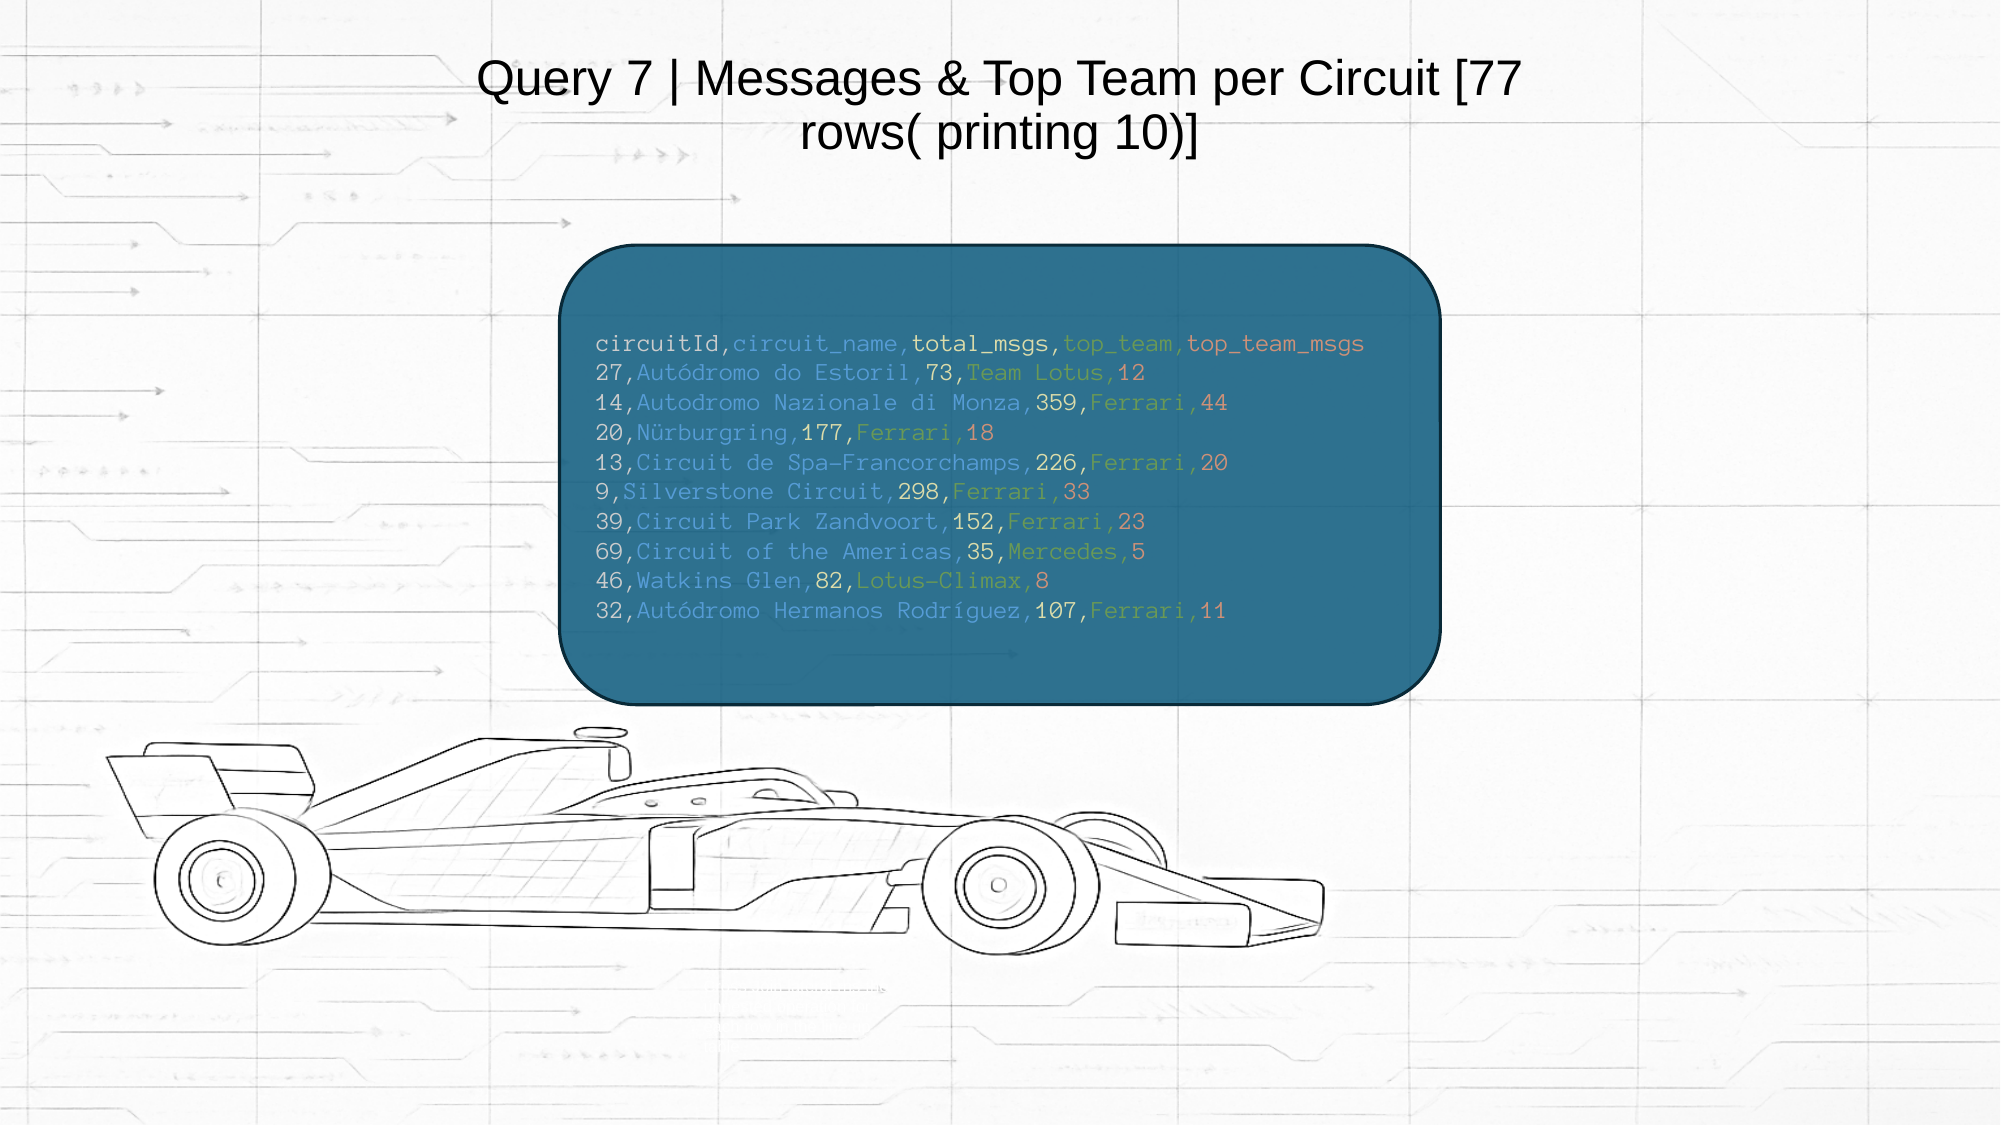

# Query 7 | Messages & Top Team per Circuit [77 rows( printing 10)]
circuitId,circuit_name,total_msgs,top_team,top_team_msgs
27,Autódromo do Estoril,73,Team Lotus,12
14,Autodromo Nazionale di Monza,359,Ferrari,44
20,Nürburgring,177,Ferrari,18
13,Circuit de Spa-Francorchamps,226,Ferrari,20
9,Silverstone Circuit,298,Ferrari,33
39,Circuit Park Zandvoort,152,Ferrari,23
69,Circuit of the Americas,35,Mercedes,5
46,Watkins Glen,82,Lotus-Climax,8
32,Autódromo Hermanos Rodríguez,107,Ferrari,11
Cross Join lateral rns the unnested operation for each row in the line up table